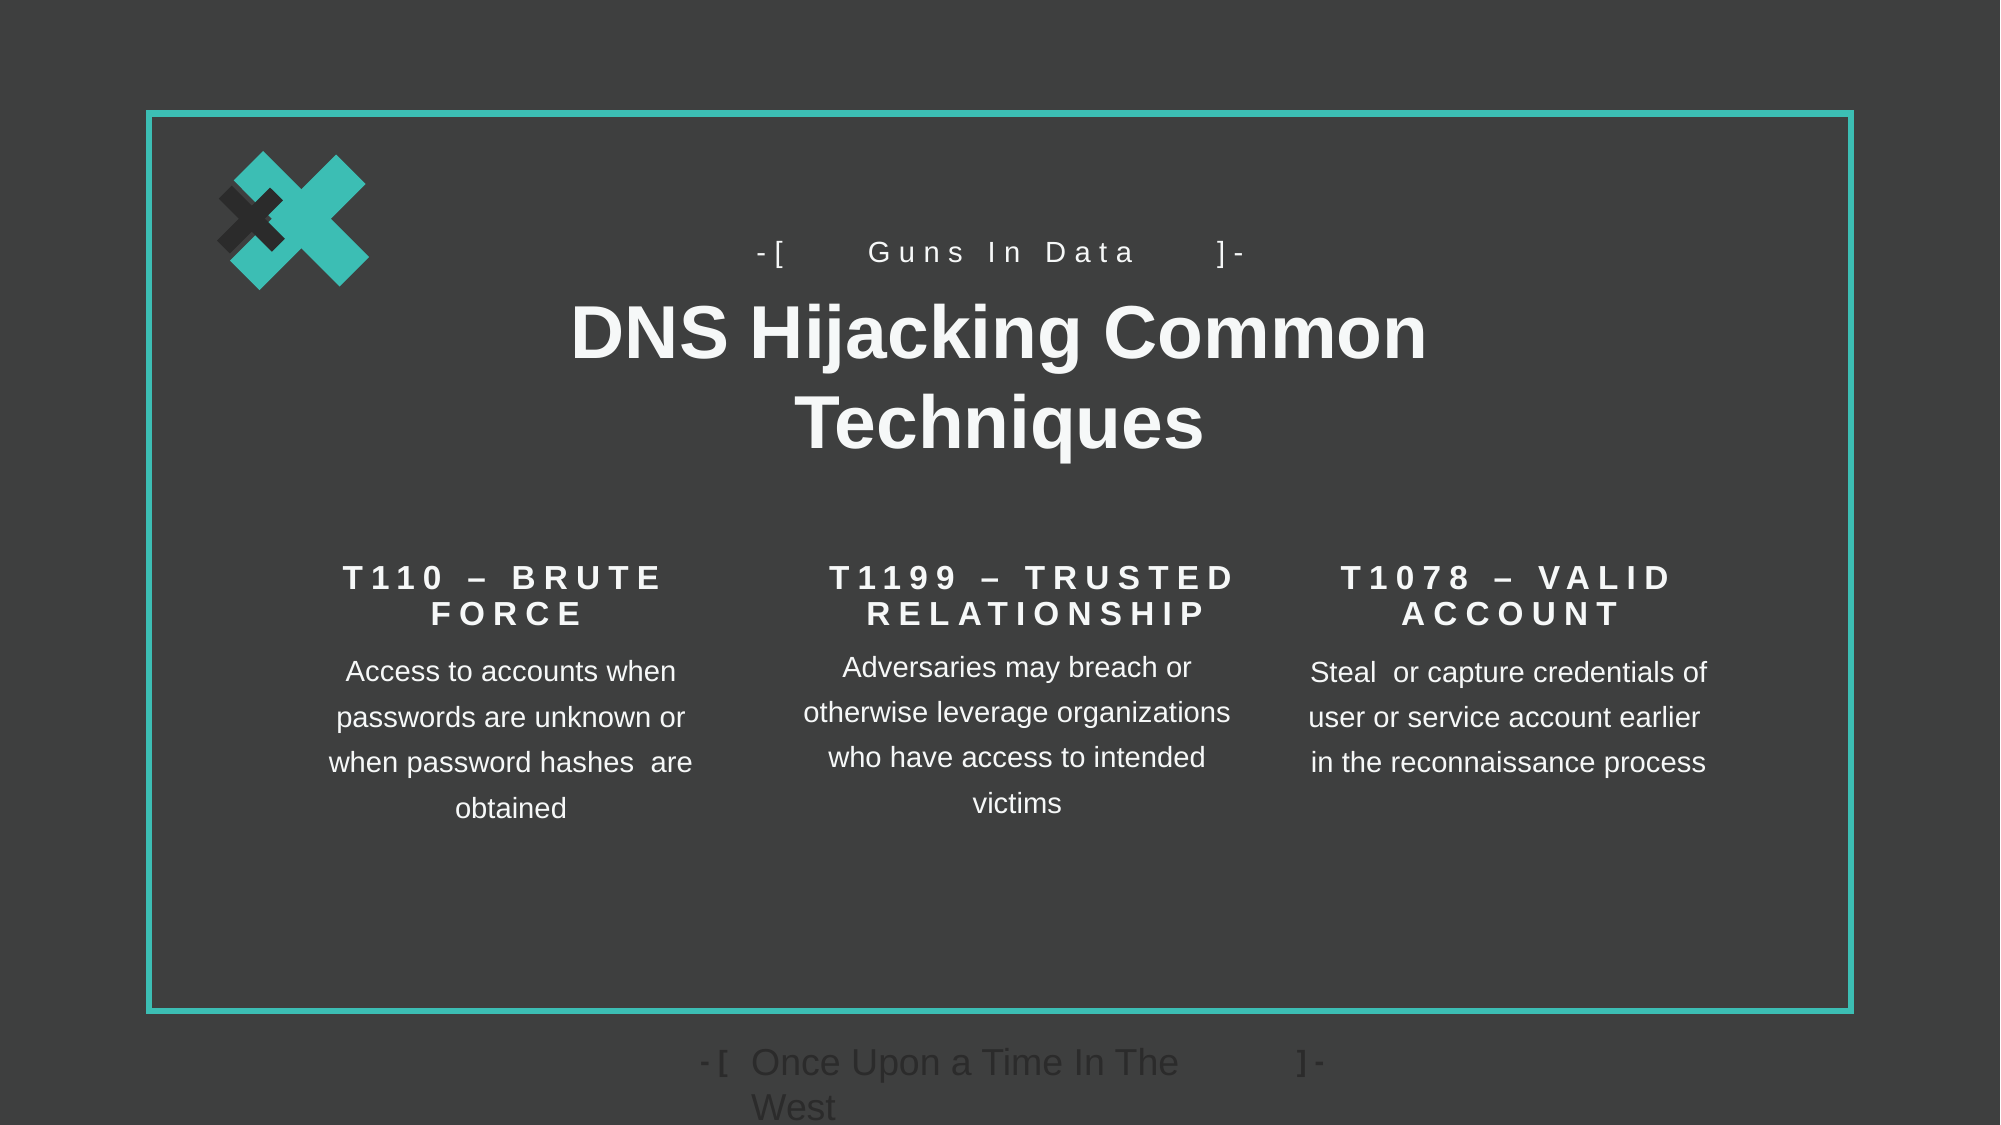

-[
Guns In Data
]-
DNS Hijacking Common Techniques
T110 – BRUTE FORCE
Access to accounts when passwords are unknown or when password hashes  are obtained
T1199 – TRUSTED RELATIONSHIP
Adversaries may breach or otherwise leverage organizations who have access to intended victims
T1078 – VALID ACCOUNT
Steal  or capture credentials of user or service account earlier
in the reconnaissance process